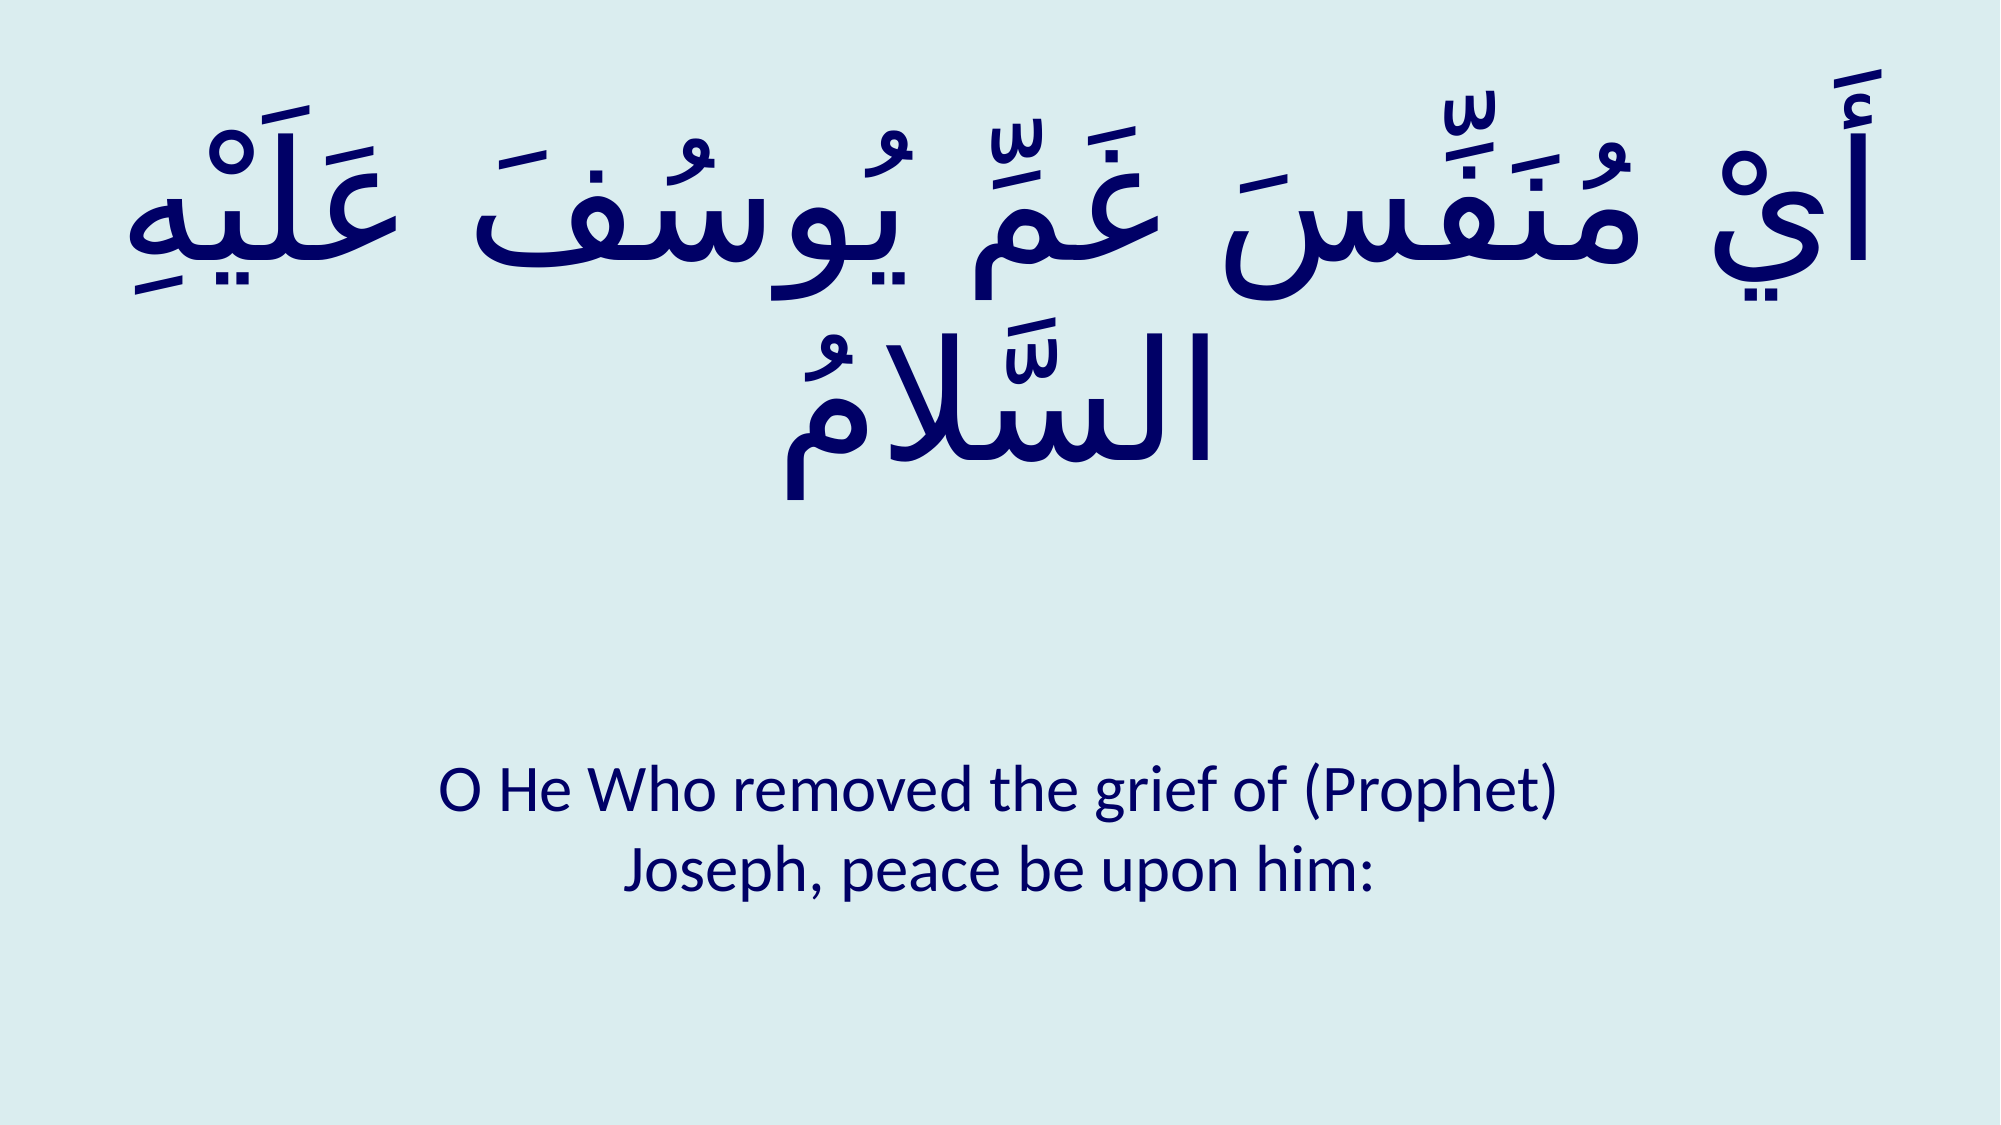

# أَيْ مُنَفِّسَ غَمِّ يُوسُفَ عَلَيْهِ السَّلامُ
O He Who removed the grief of (Prophet) Joseph, peace be upon him: